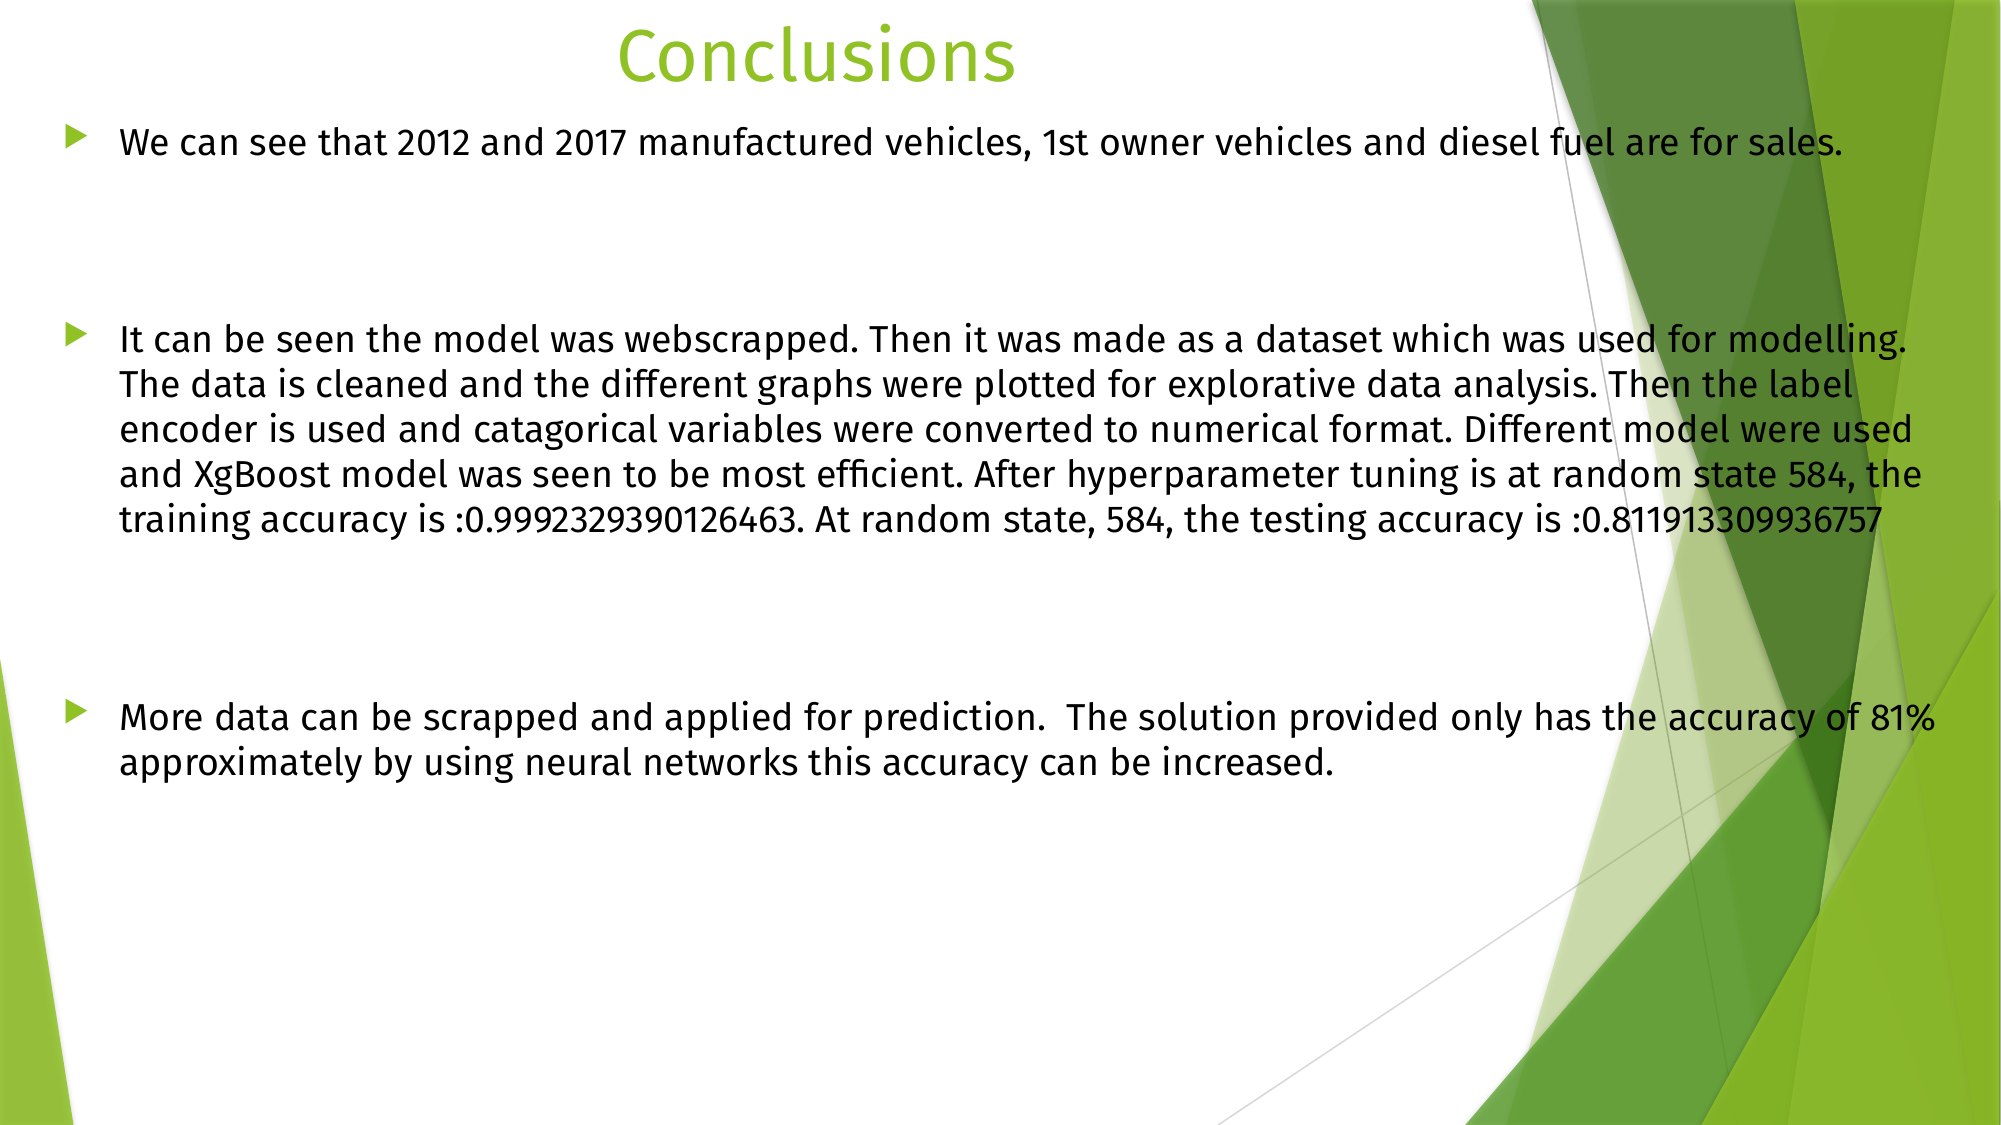

# Conclusions
We can see that 2012 and 2017 manufactured vehicles, 1st owner vehicles and diesel fuel are for sales.

It can be seen the model was webscrapped. Then it was made as a dataset which was used for modelling. The data is cleaned and the different graphs were plotted for explorative data analysis. Then the label encoder is used and catagorical variables were converted to numerical format. Different model were used and XgBoost model was seen to be most efficient. After hyperparameter tuning is at random state 584, the training accuracy is :0.9992329390126463. At random state, 584, the testing accuracy is :0.811913309936757

More data can be scrapped and applied for prediction.  The solution provided only has the accuracy of 81% approximately by using neural networks this accuracy can be increased.